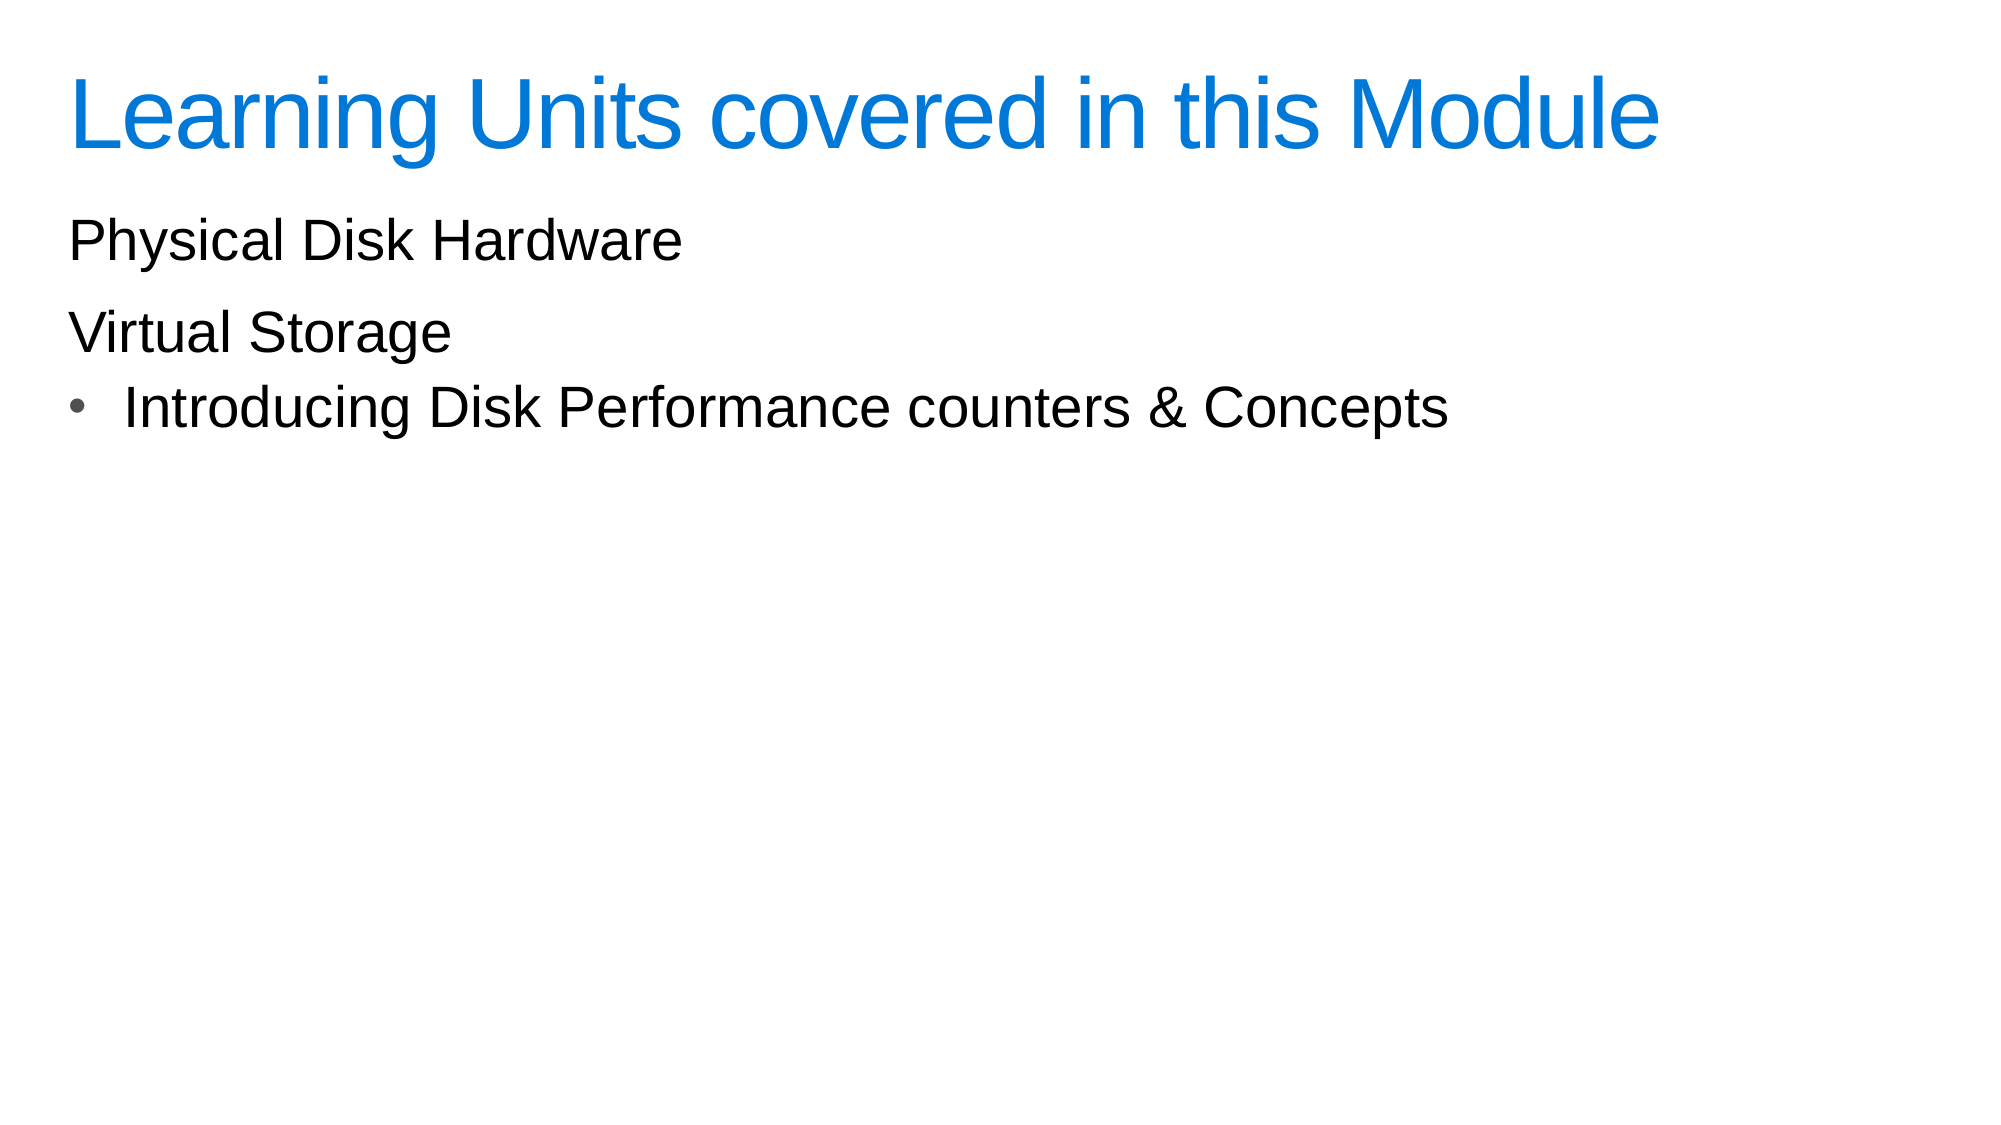

# Learning Units covered in this Module
Physical Disk Hardware
Virtual Storage
Introducing Disk Performance counters & Concepts